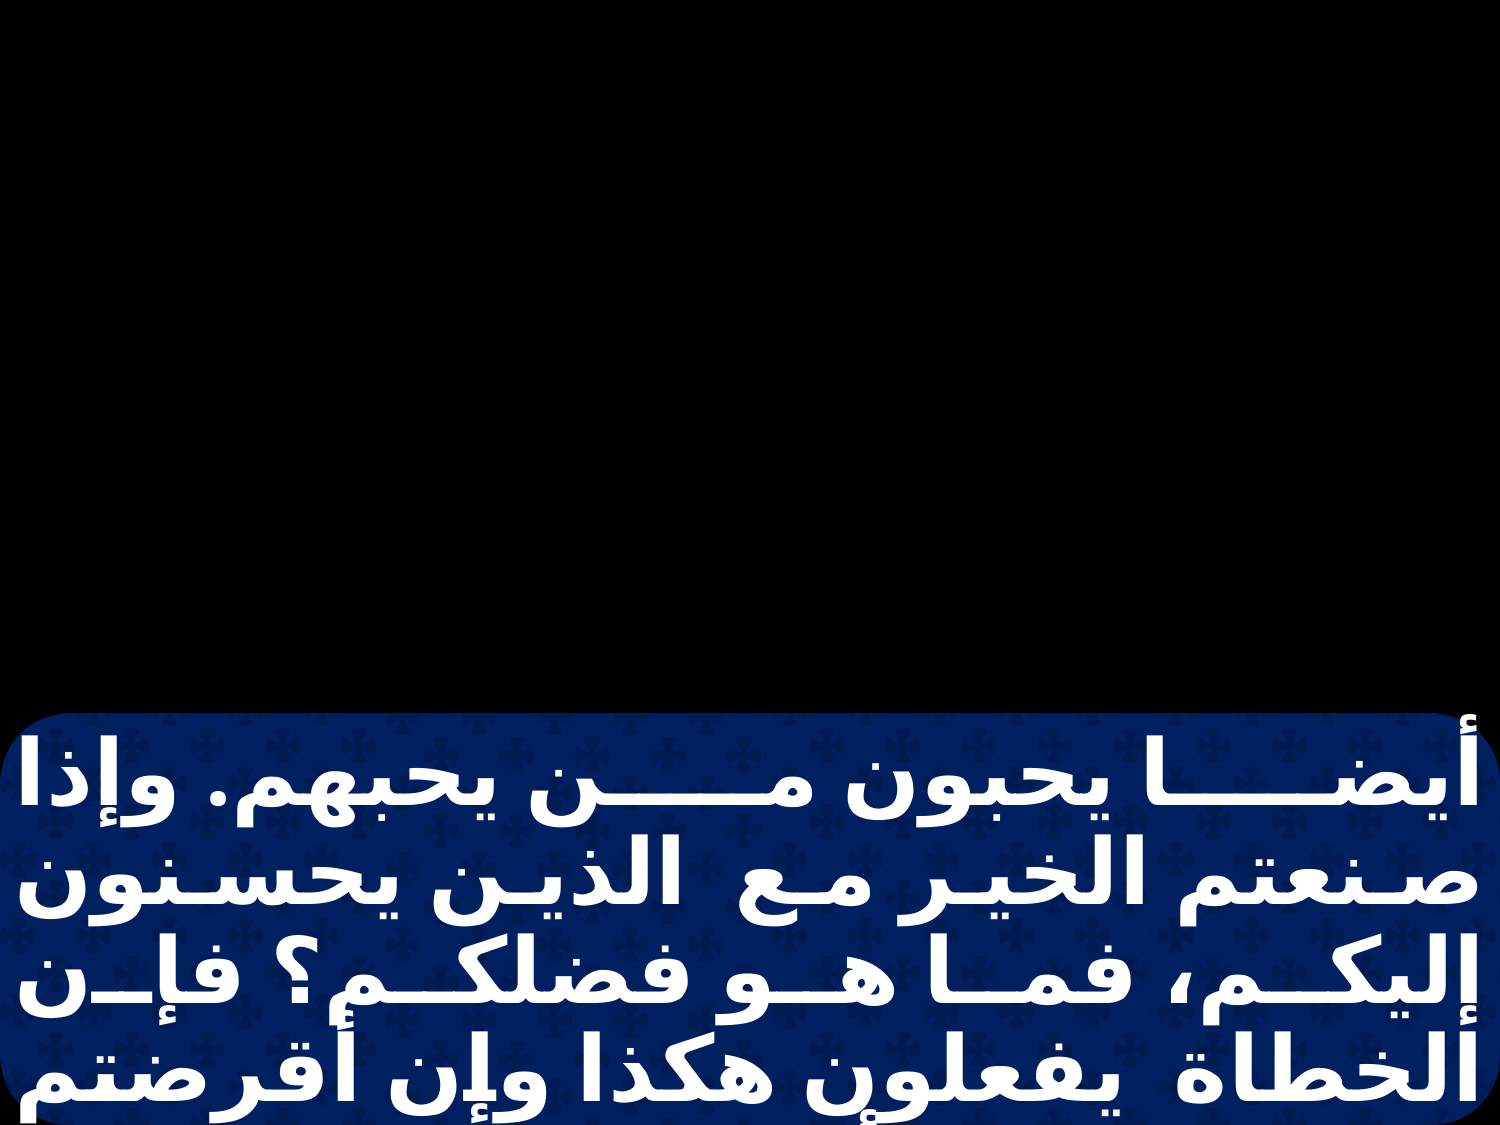

أيضا يحبون من يحبهم. وإذا صنعتم الخير مع  الذين يحسنون إليكم، فما هو فضلكم؟ فإن الخطاة  يفعلون هكذا وإن أقرضتم الذين ترجون أن  تستردوا منهم، فما هو فضلكم؟ فإن الخطاة أيضا